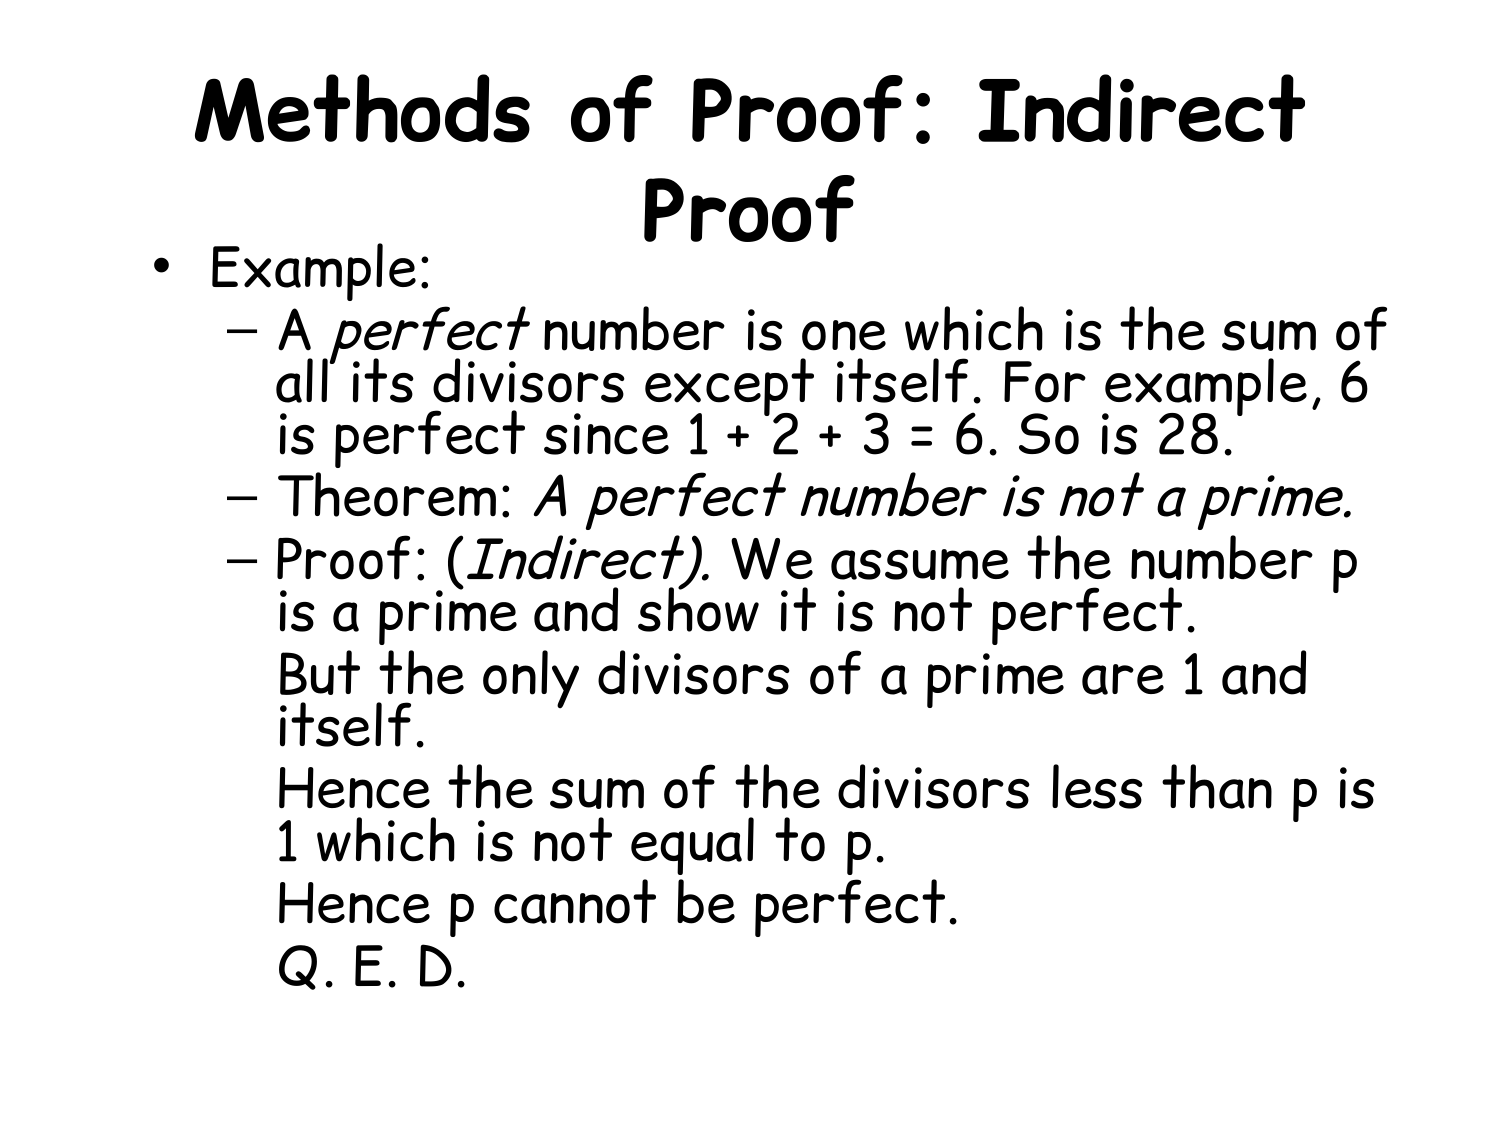

Methods of Proof: Indirect Proof
Example:
A perfect number is one which is the sum of all its divisors except itself. For example, 6 is perfect since 1 + 2 + 3 = 6. So is 28.
Theorem: A perfect number is not a prime.
Proof: (Indirect). We assume the number p is a prime and show it is not perfect.
	But the only divisors of a prime are 1 and itself.
	Hence the sum of the divisors less than p is 1 which is not equal to p.
	Hence p cannot be perfect.
	Q. E. D.
P. 1